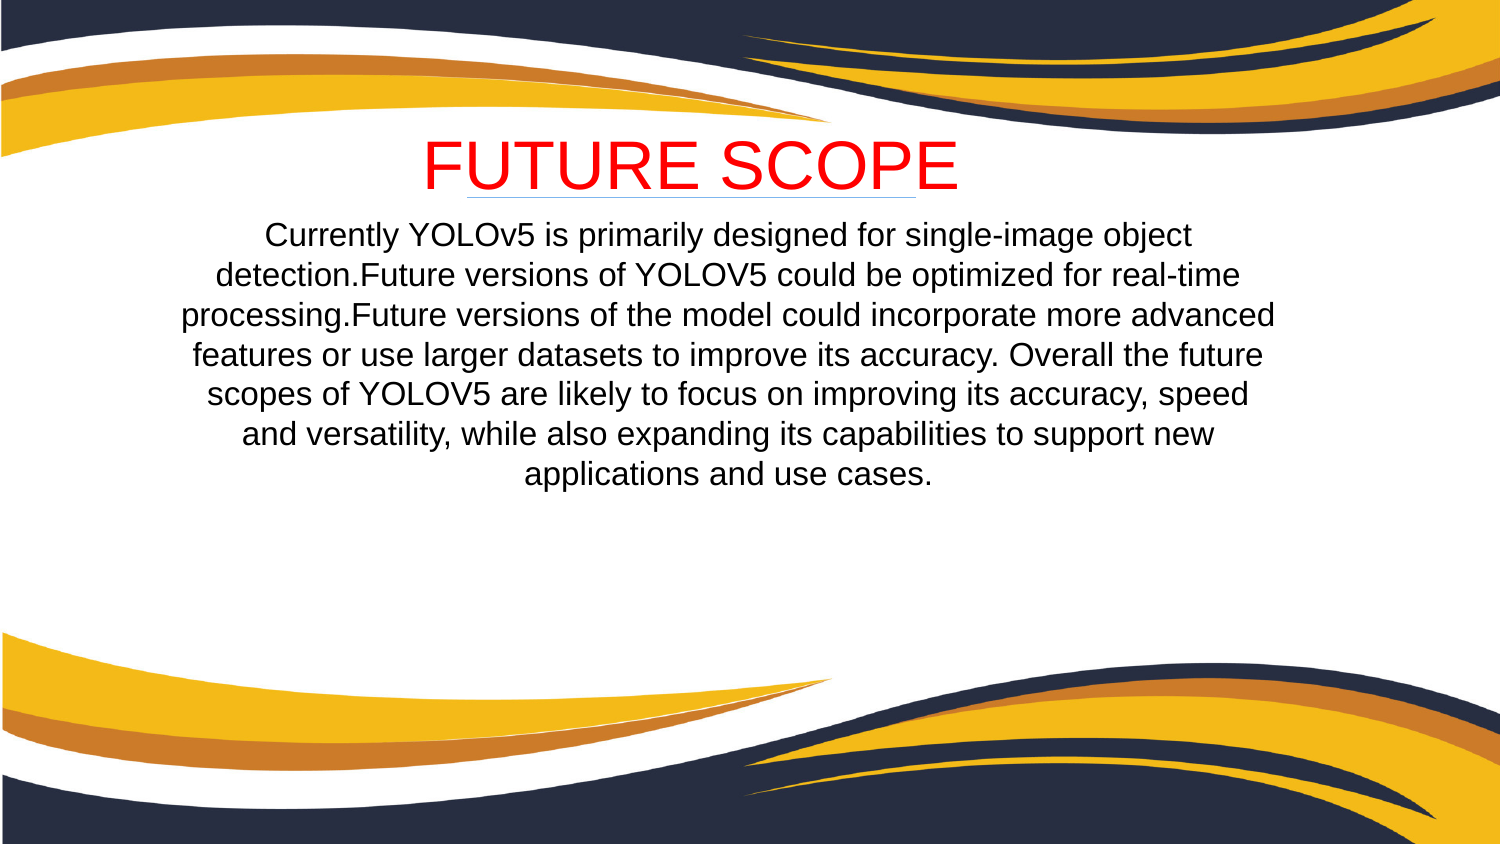

# FUTURE SCOPE
Currently YOLOv5 is primarily designed for single-image object detection.Future versions of YOLOV5 could be optimized for real-time processing.Future versions of the model could incorporate more advanced features or use larger datasets to improve its accuracy. Overall the future scopes of YOLOV5 are likely to focus on improving its accuracy, speed and versatility, while also expanding its capabilities to support new applications and use cases.